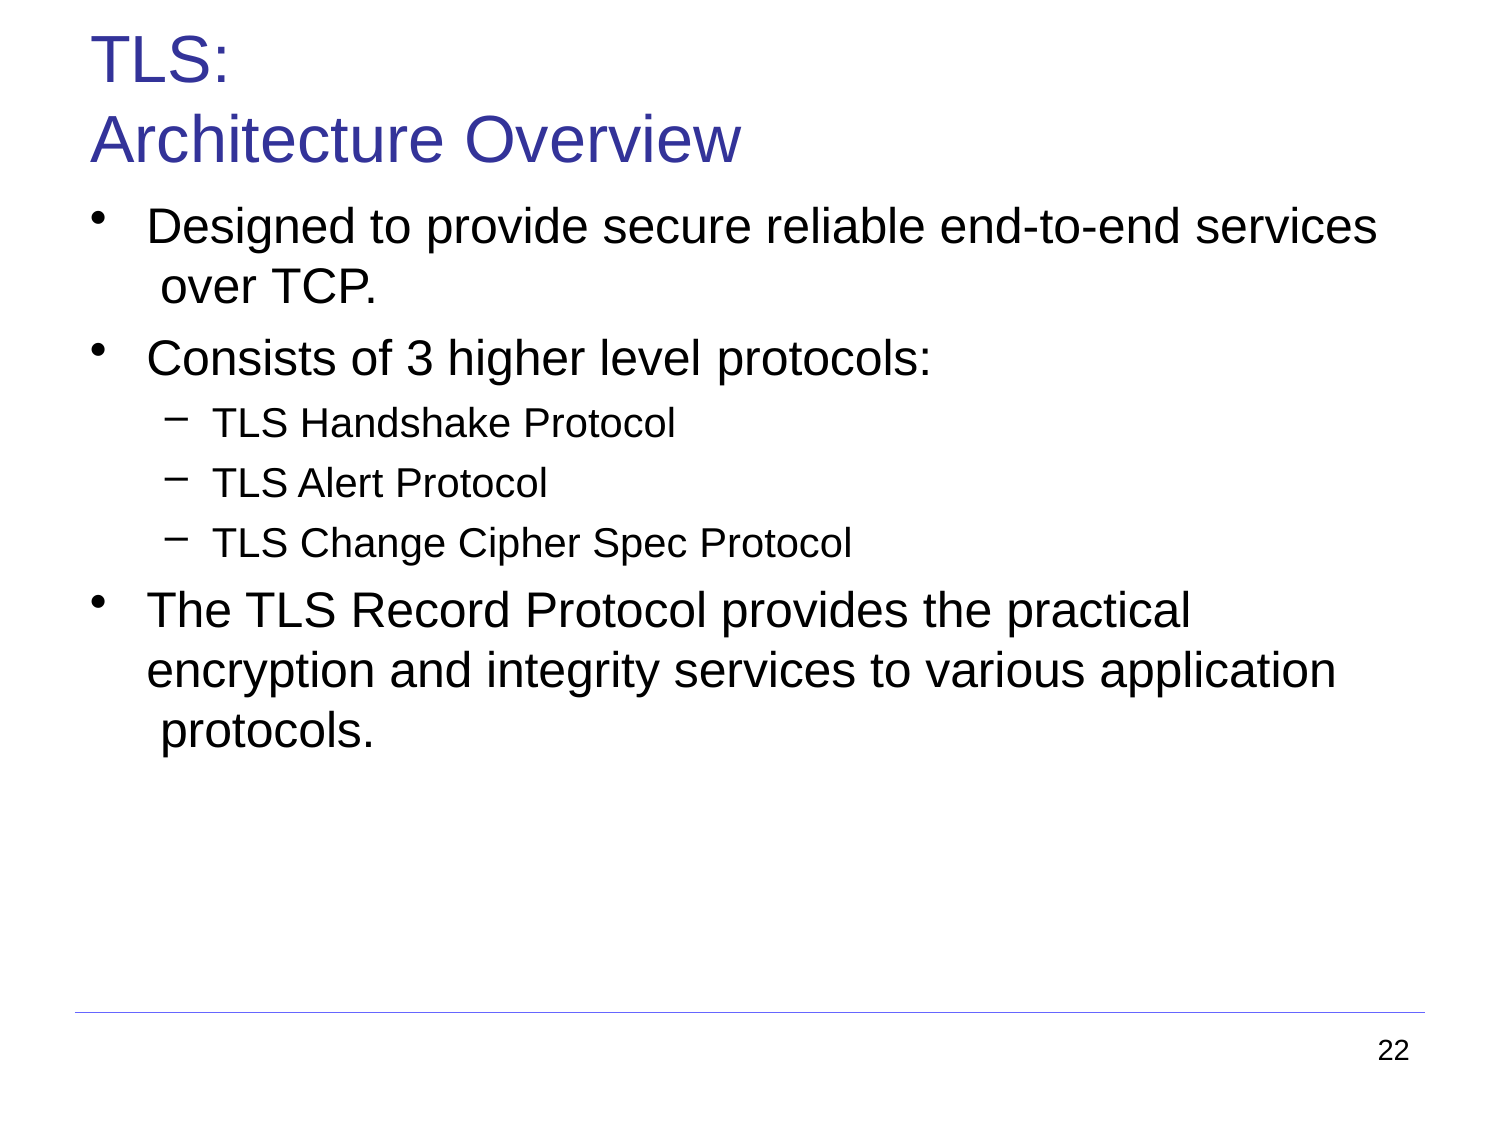

# TLS:
Architecture Overview
Designed to provide secure reliable end-to-end services  over TCP.
Consists of 3 higher level protocols:
TLS Handshake Protocol
TLS Alert Protocol
TLS Change Cipher Spec Protocol
The TLS Record Protocol provides the practical  encryption and integrity services to various application  protocols.

22